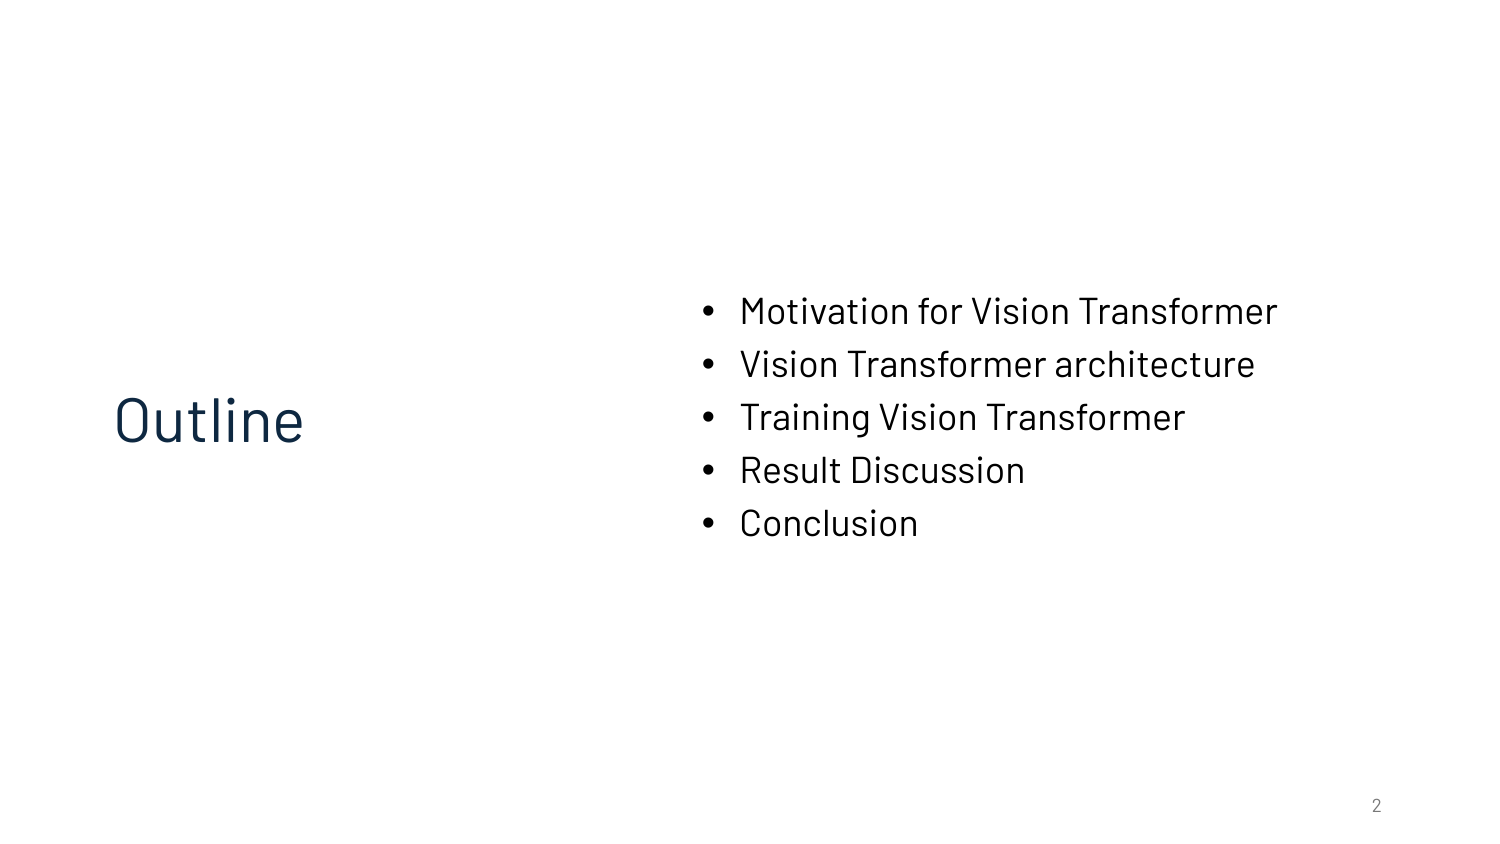

Motivation for Vision Transformer
Vision Transformer architecture
Training Vision Transformer
Result Discussion
Conclusion

# Outline
2